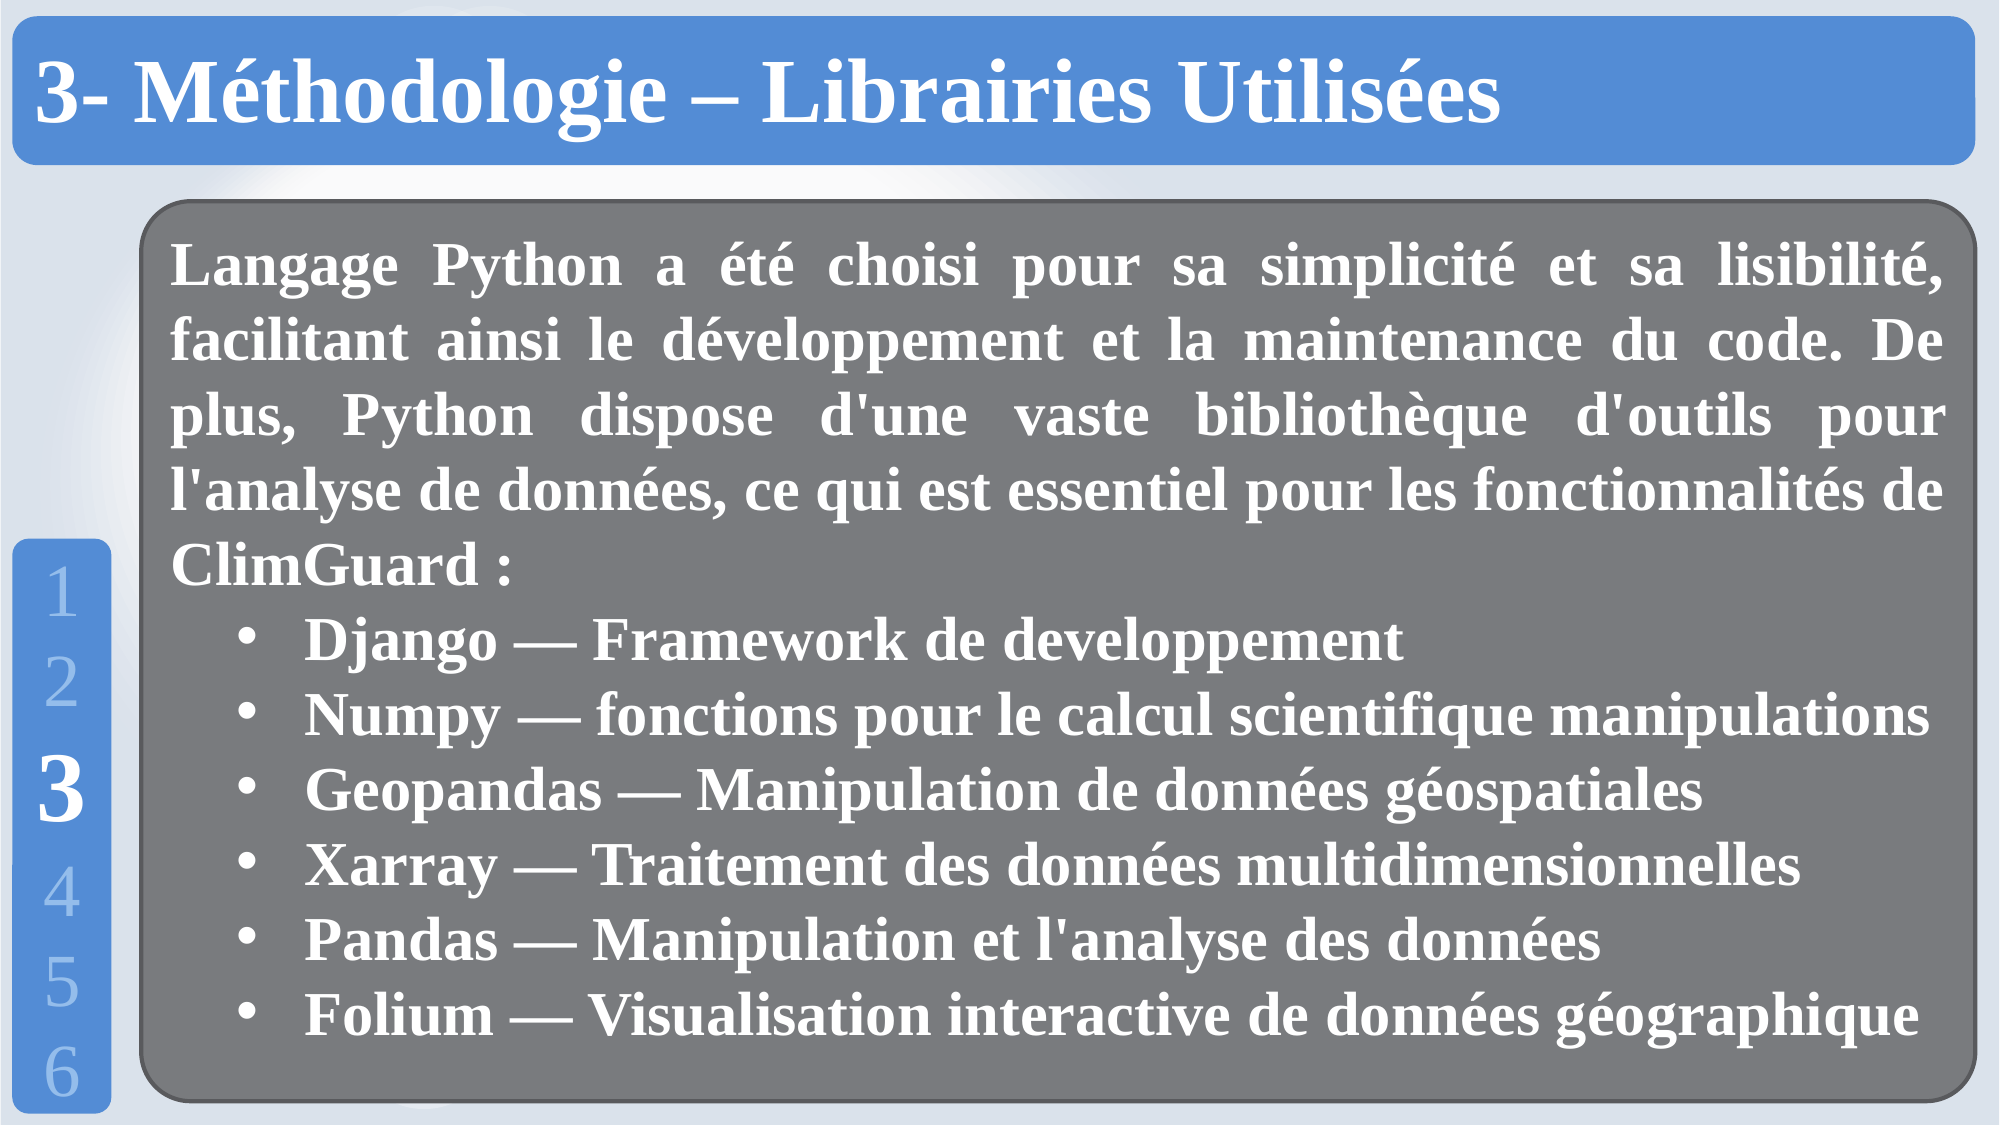

3- Méthodologie – Librairies Utilisées
Langage Python a été choisi pour sa simplicité et sa lisibilité, facilitant ainsi le développement et la maintenance du code. De plus, Python dispose d'une vaste bibliothèque d'outils pour l'analyse de données, ce qui est essentiel pour les fonctionnalités de ClimGuard :
Django — Framework de developpement
Numpy — fonctions pour le calcul scientifique manipulations
Geopandas — Manipulation de données géospatiales
Xarray — Traitement des données multidimensionnelles
Pandas — Manipulation et l'analyse des données
Folium — Visualisation interactive de données géographique
123456